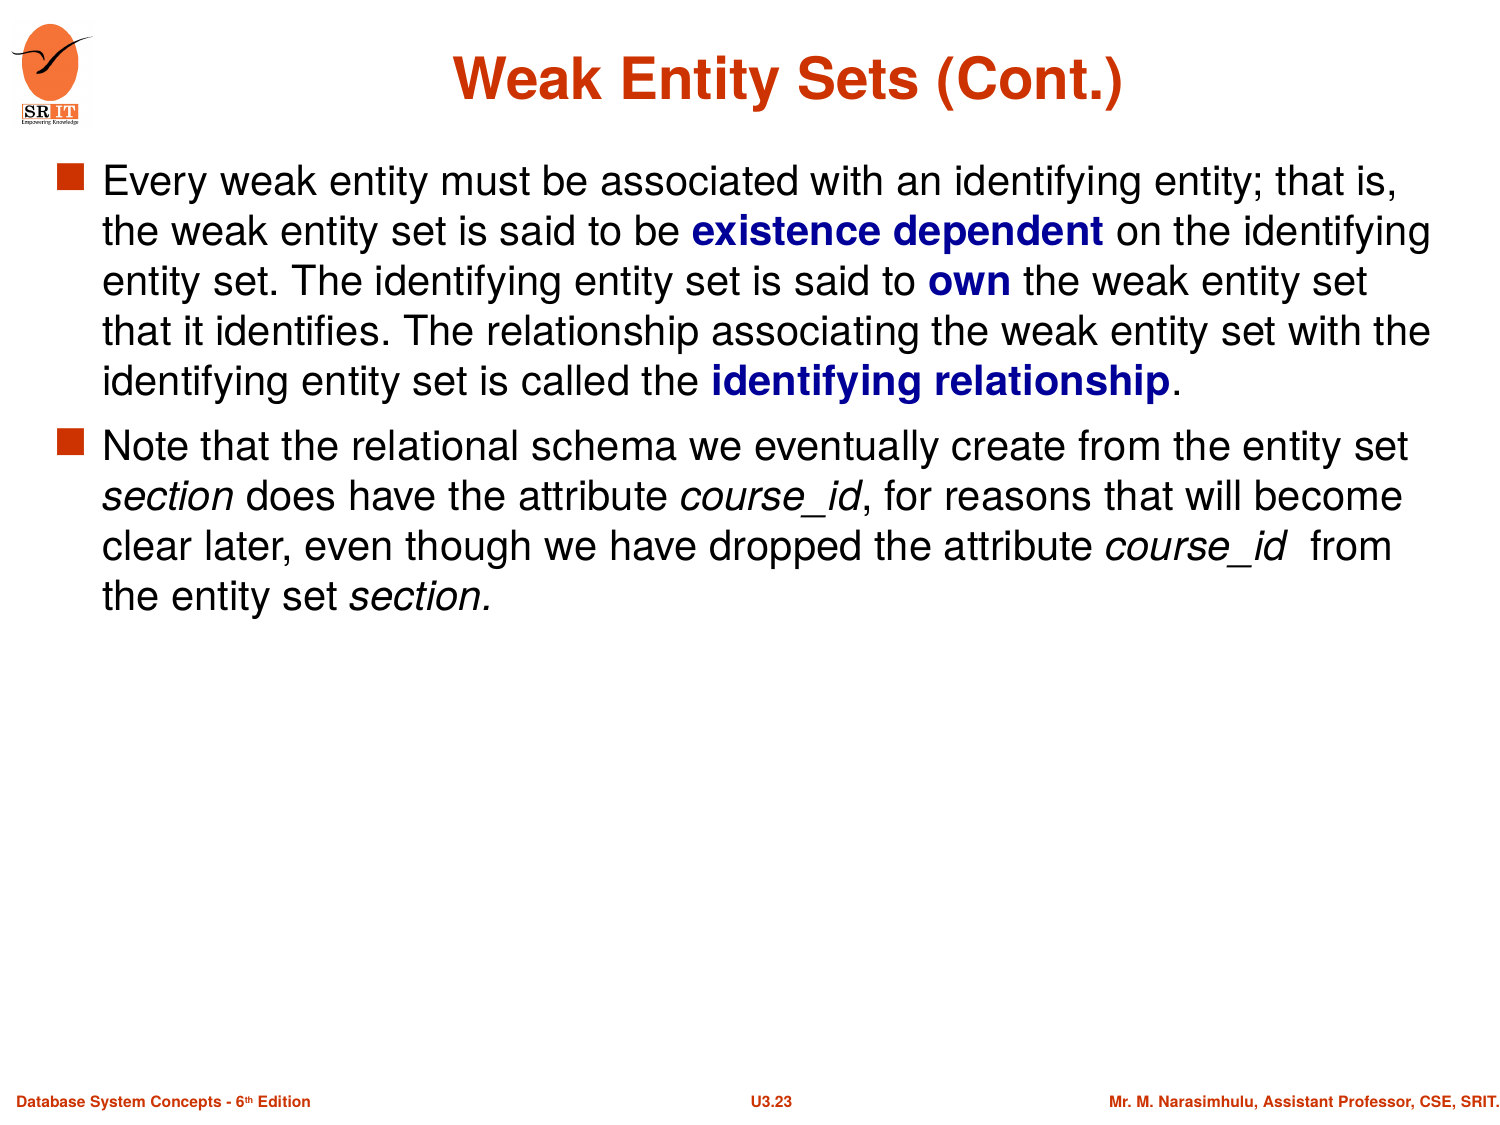

# Weak Entity Sets (Cont.)
Every weak entity must be associated with an identifying entity; that is, the weak entity set is said to be existence dependent on the identifying entity set. The identifying entity set is said to own the weak entity set that it identifies. The relationship associating the weak entity set with the identifying entity set is called the identifying relationship.
Note that the relational schema we eventually create from the entity set section does have the attribute course_id, for reasons that will become clear later, even though we have dropped the attribute course_id  from the entity set section.